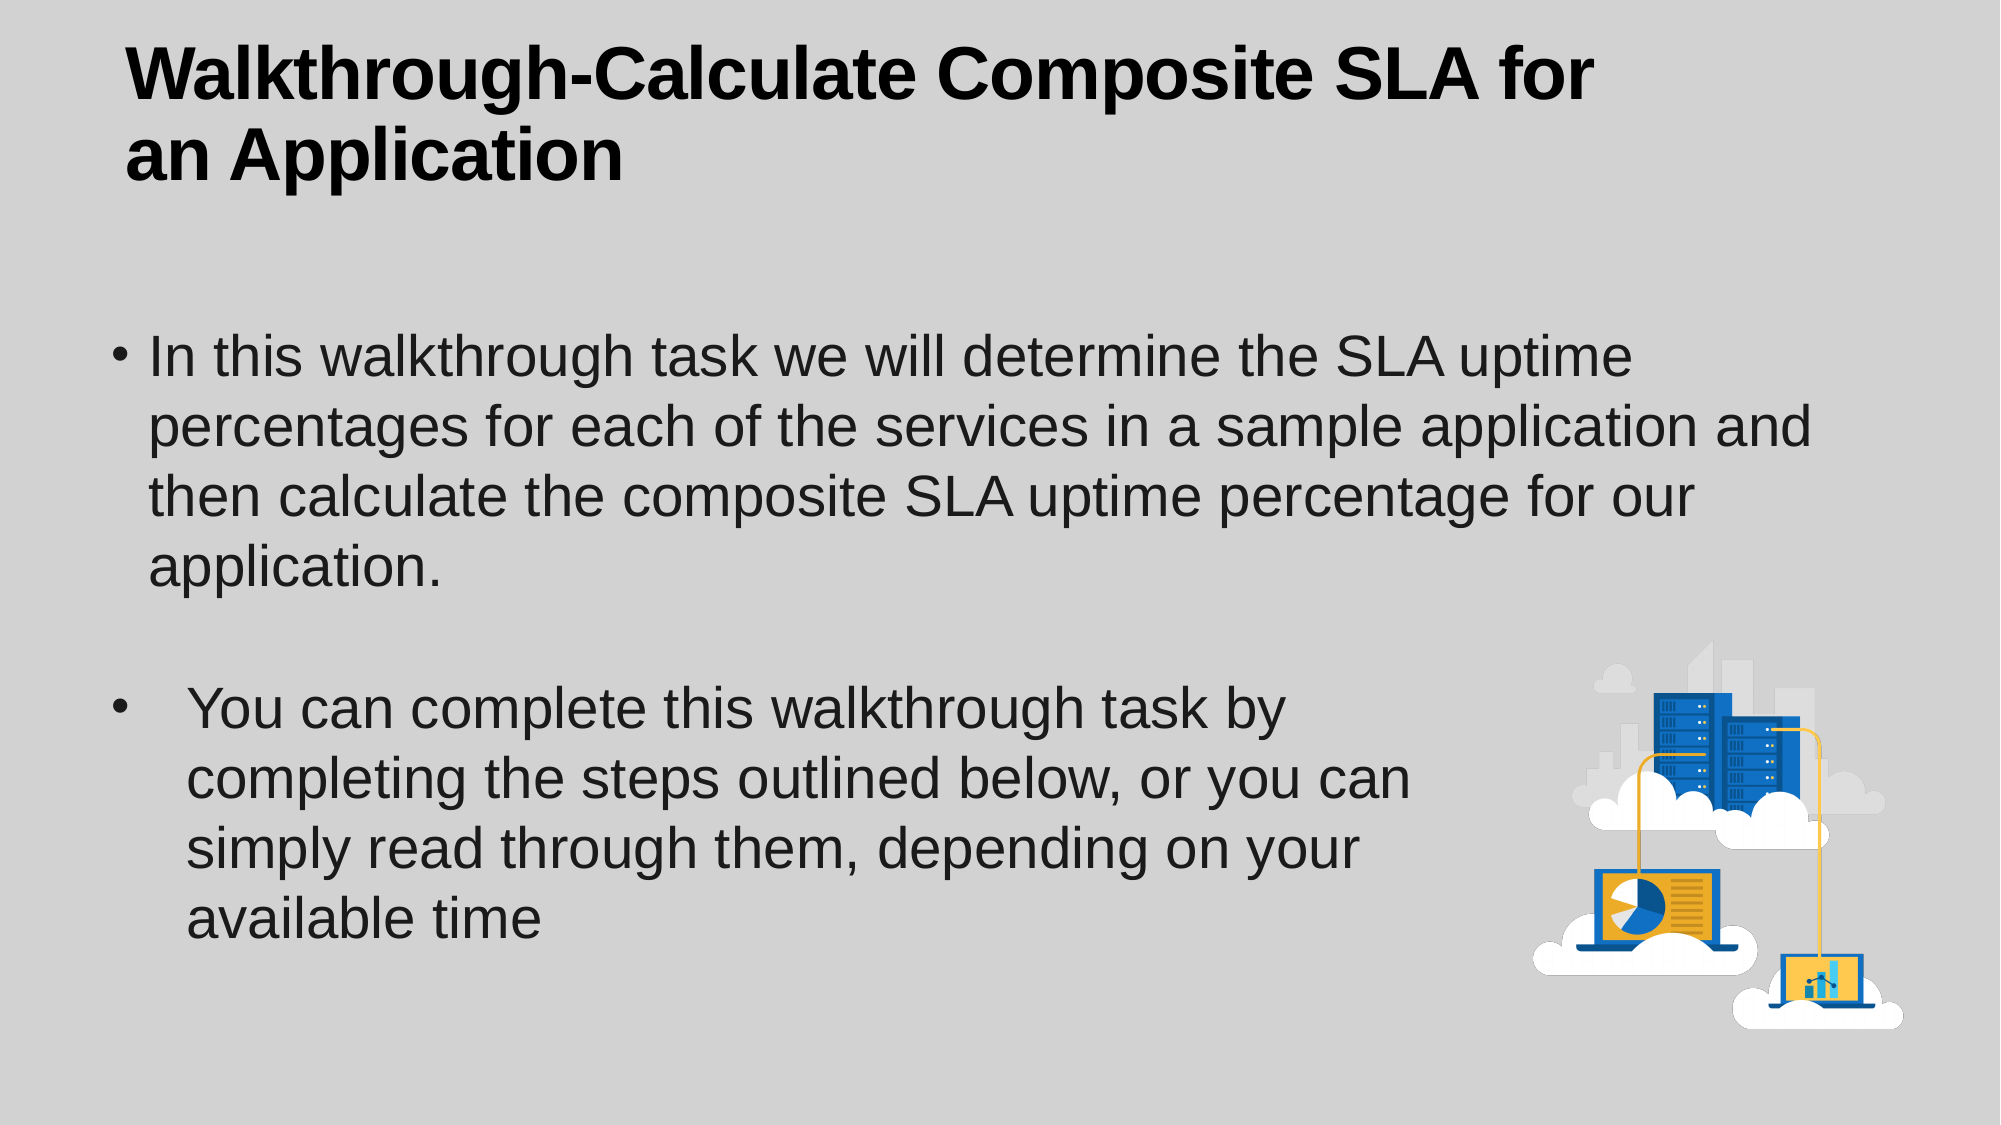

# Walkthrough-Calculate Composite SLA for an Application
In this walkthrough task we will determine the SLA uptime percentages for each of the services in a sample application and then calculate the composite SLA uptime percentage for our application.

You can complete this walkthrough task by completing the steps outlined below, or you can simply read through them, depending on your available time